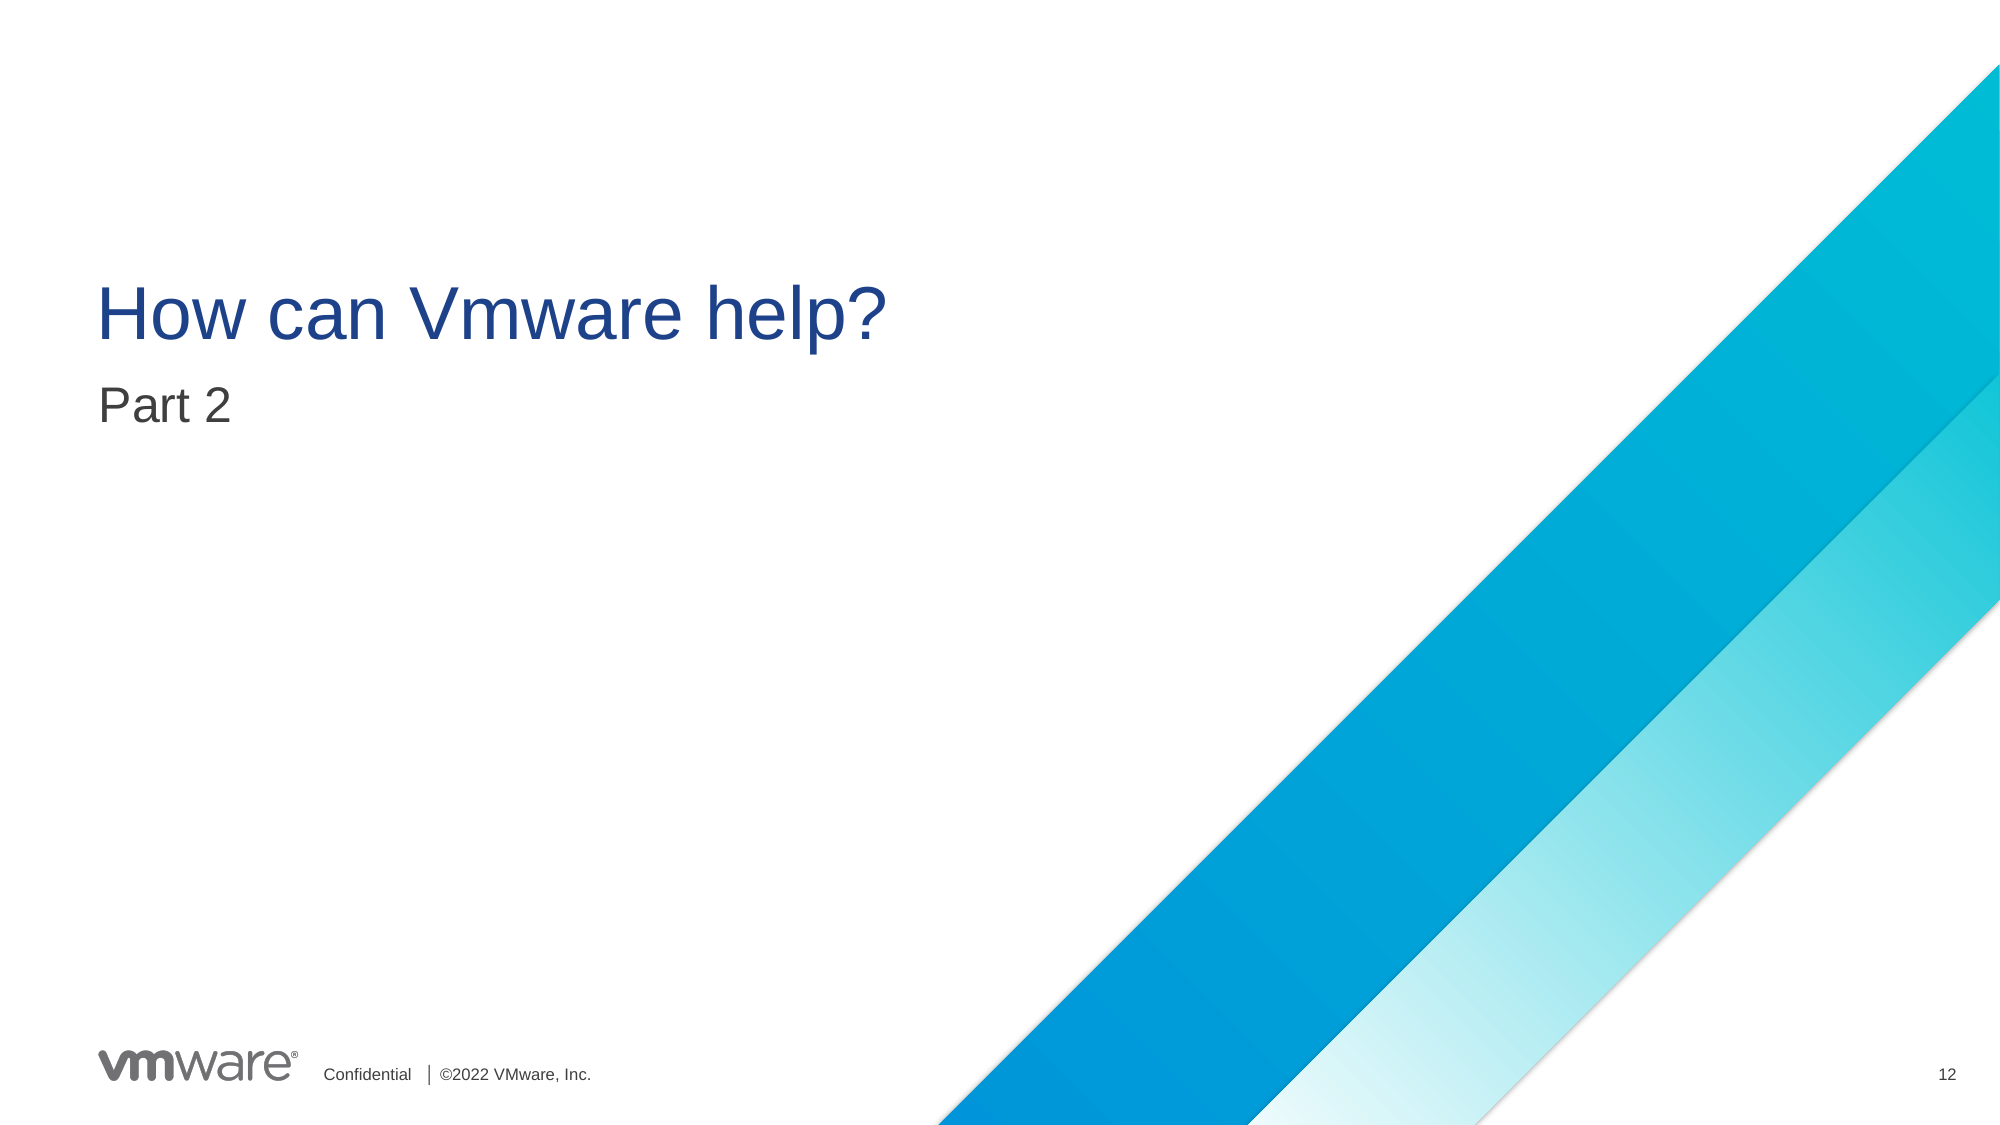

# How can Vmware help?
Part 2